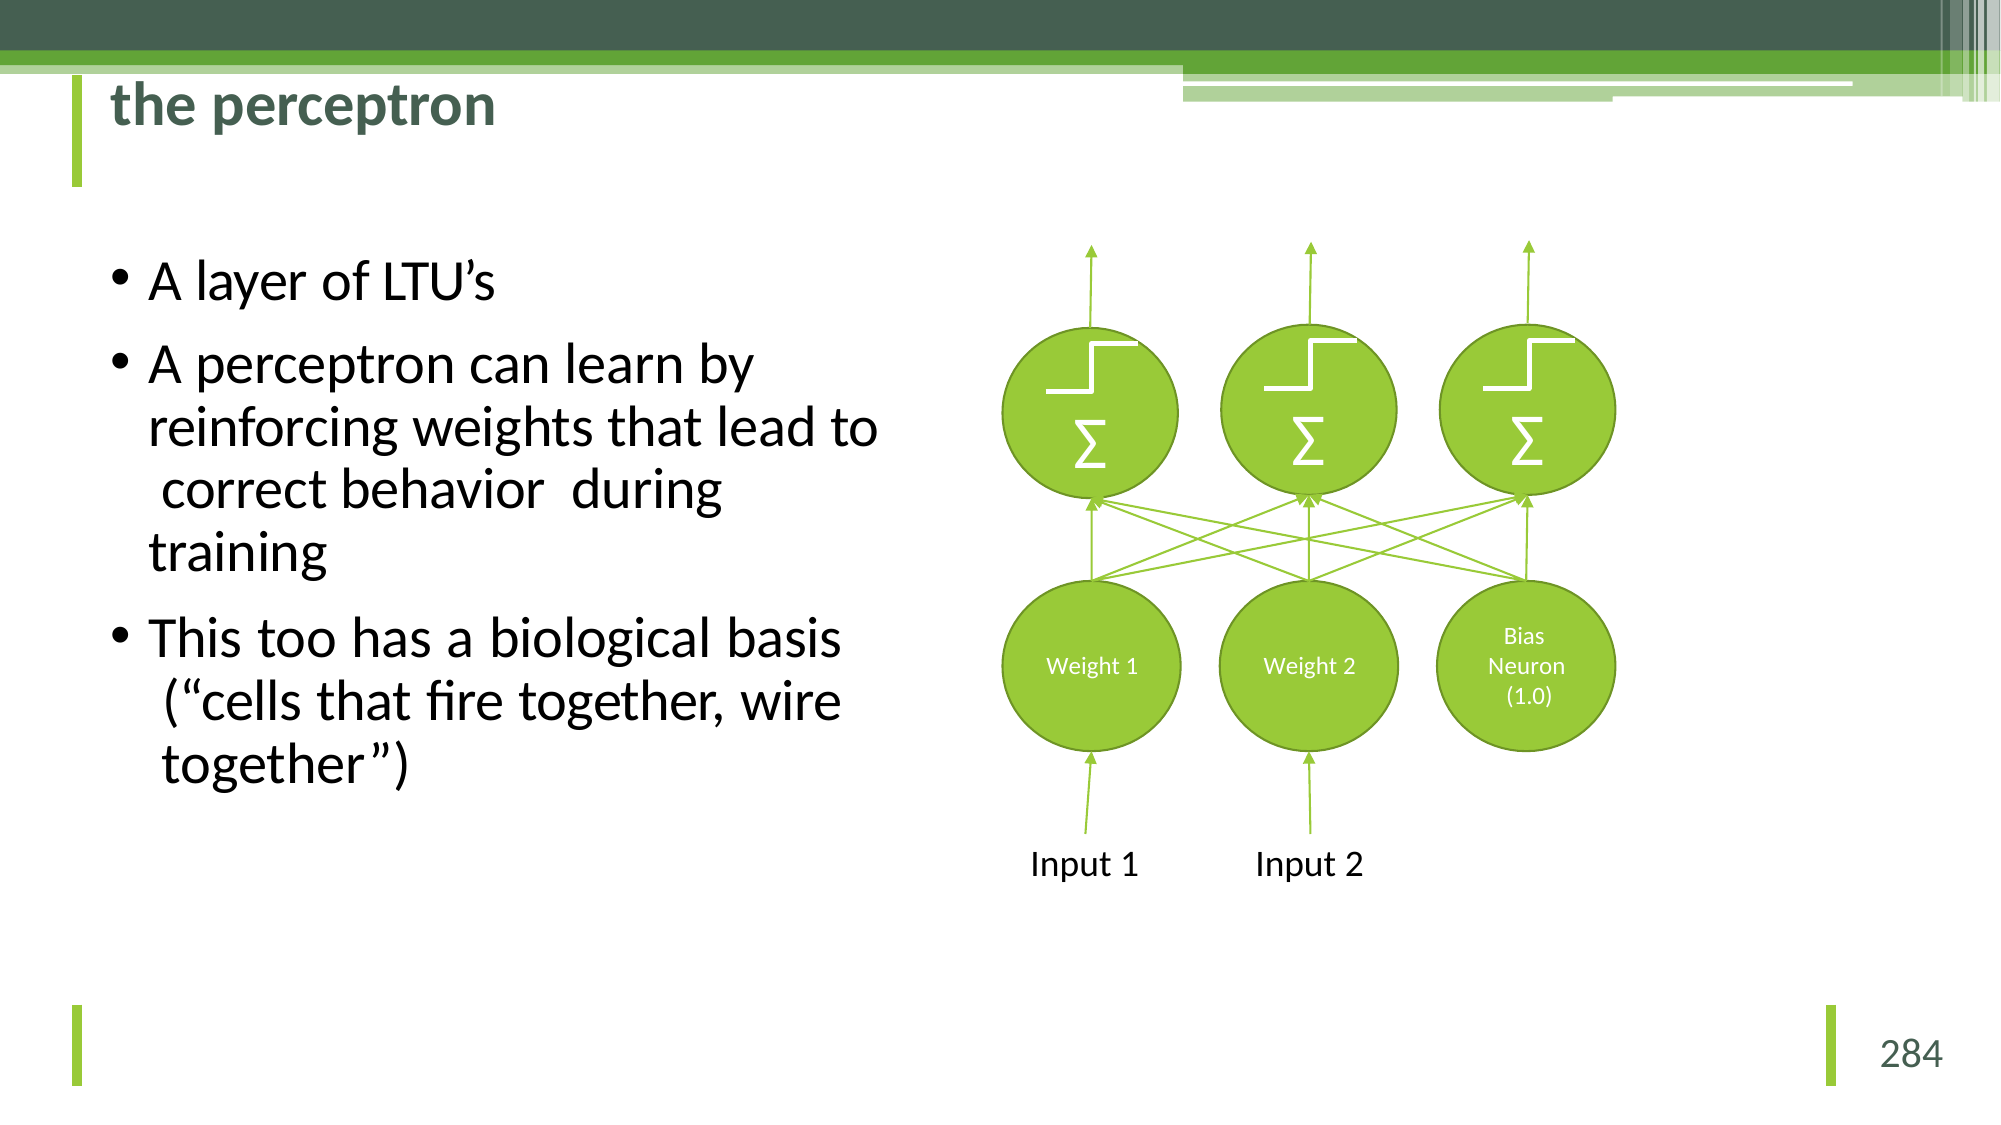

the perceptron

A layer of LTU’s
A perceptron can learn by  reinforcing weights that lead to  correct behavior during  training
This too has a biological basis  (“cells that fire together, wire  together”)

Σ
Σ
Σ

Bias  Neuron  (1.0)
Weight 1
Weight 2
Input 1
Input 2

284